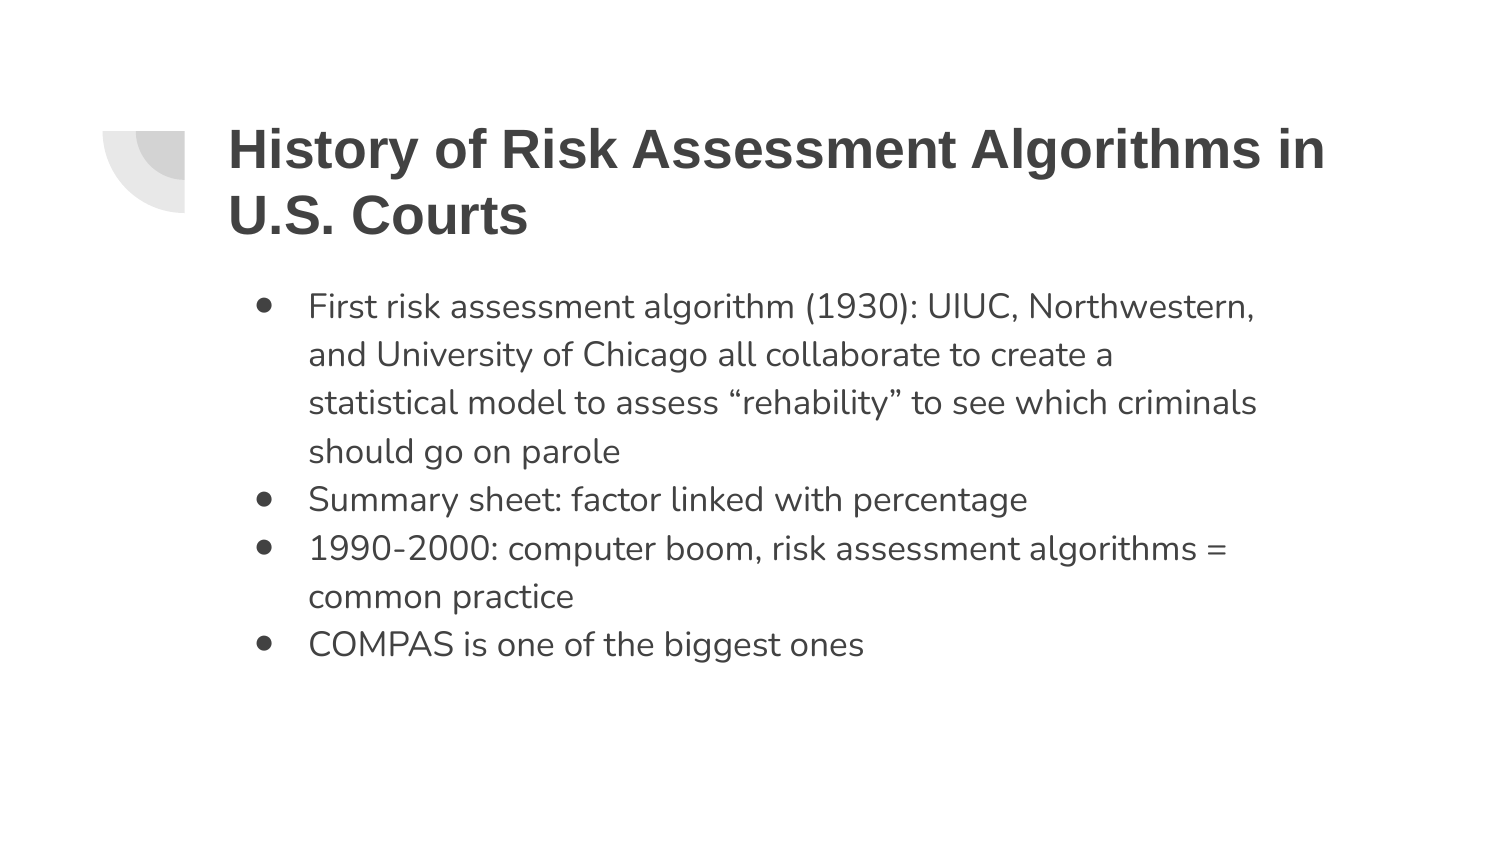

# History of Risk Assessment Algorithms in U.S. Courts
First risk assessment algorithm (1930): UIUC, Northwestern, and University of Chicago all collaborate to create a statistical model to assess “rehability” to see which criminals should go on parole
Summary sheet: factor linked with percentage
1990-2000: computer boom, risk assessment algorithms = common practice
COMPAS is one of the biggest ones